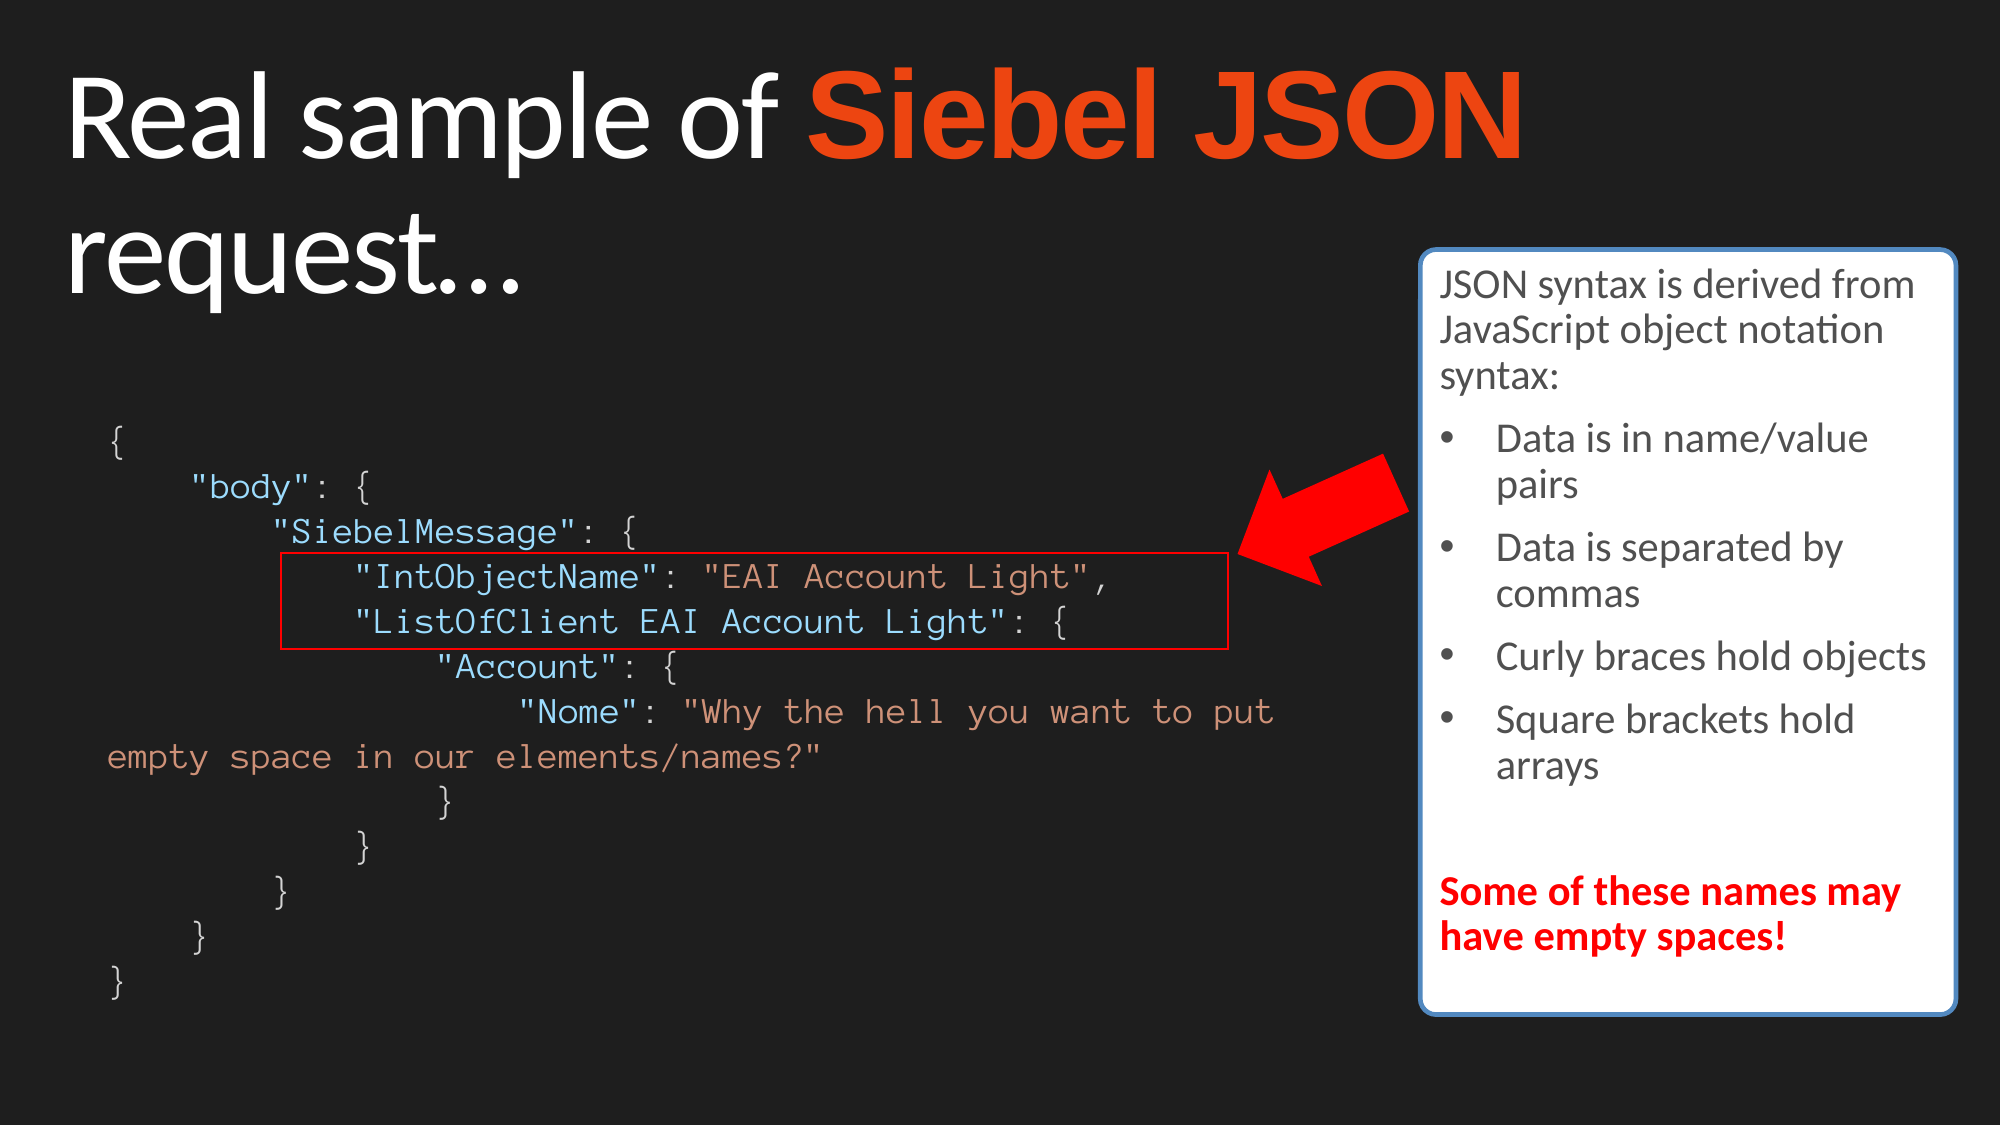

Real sample of Siebel JSON request…
JSON syntax is derived from JavaScript object notation syntax:
Data is in name/value pairs
Data is separated by commas
Curly braces hold objects
Square brackets hold arrays

Some of these names may have empty spaces!
{
    "body": {
        "SiebelMessage": {
            "IntObjectName": "EAI Account Light",
            "ListOfClient EAI Account Light": {
                "Account": {
                    "Nome": "Why the hell you want to put empty space in our elements/names?"
                }
            }
        }
    }
}